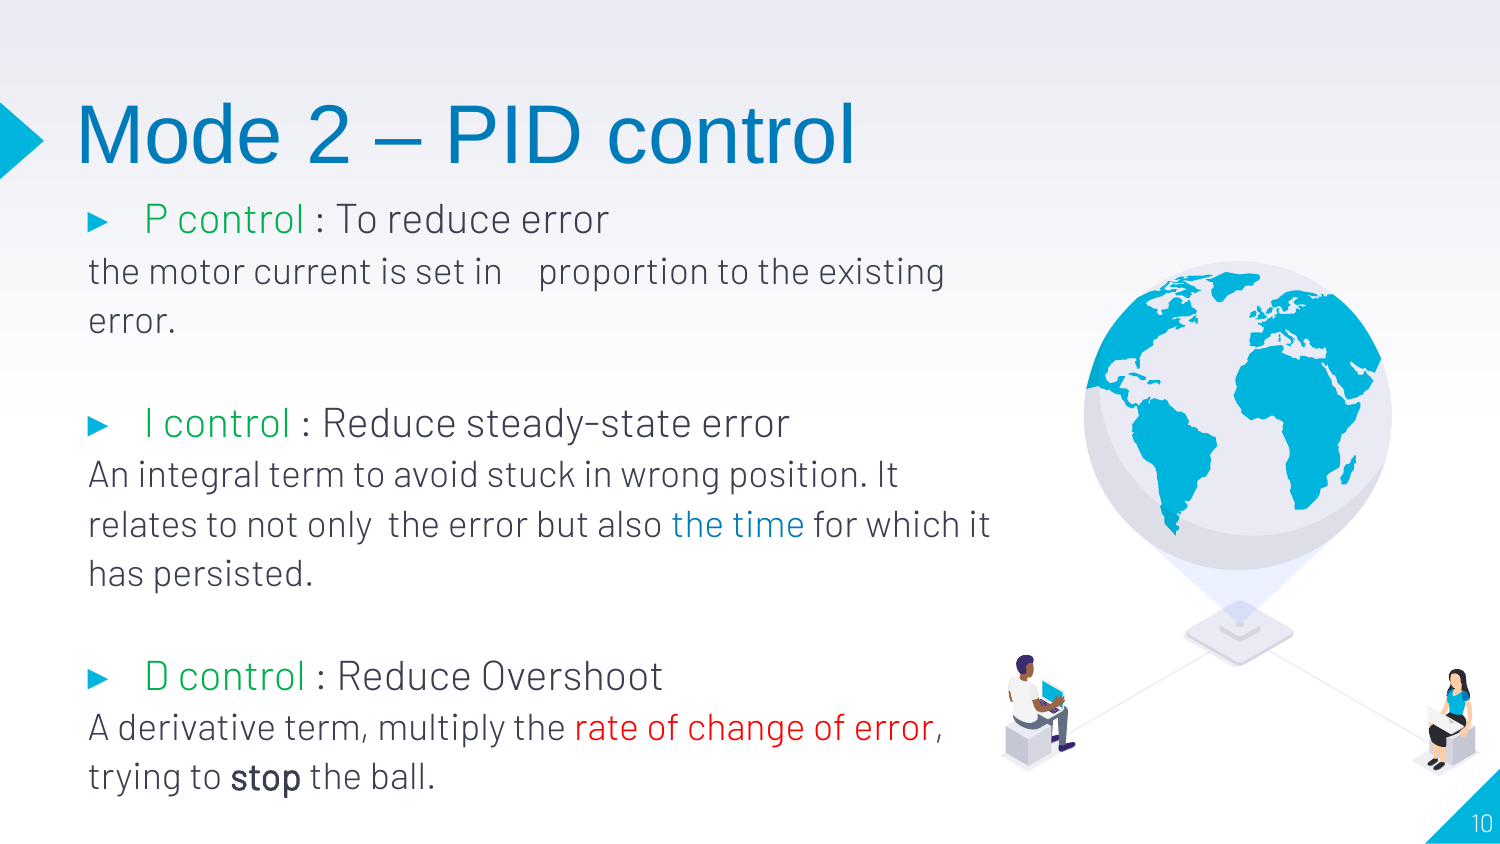

# Mode 2 – PID control
P control : To reduce error
the motor current is set in 	proportion to the existing error.

I control : Reduce steady-state error
An integral term to avoid stuck in wrong position. It relates to not only  the error but also the time for which it has persisted.

D control : Reduce Overshoot
A derivative term, multiply the rate of change of error, trying to stop the ball.

10